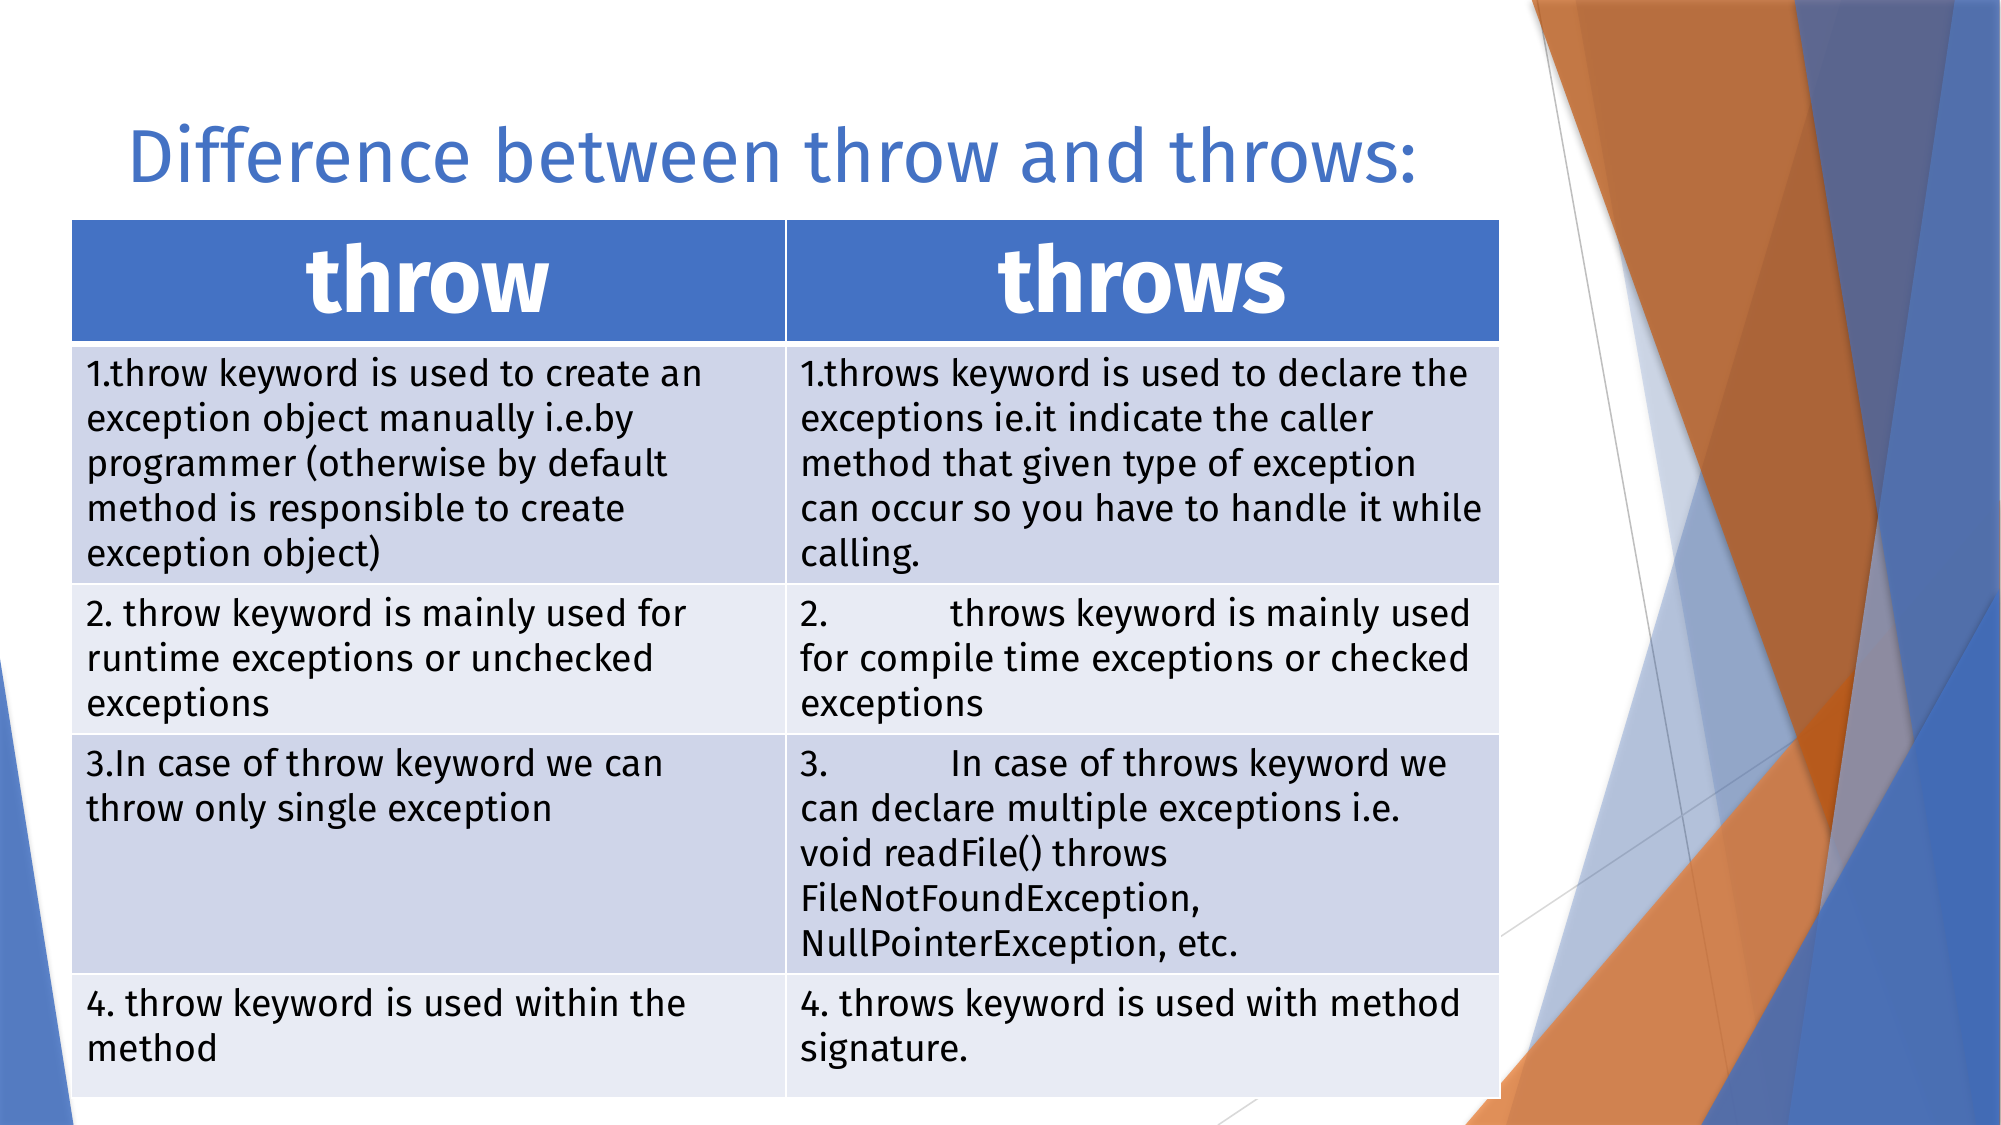

# Difference between throw and throws:
| throw | throws |
| --- | --- |
| 1.throw keyword is used to create an exception object manually i.e.by programmer (otherwise by default method is responsible to create exception object) | 1.throws keyword is used to declare the exceptions ie.it indicate the caller method that given type of exception can occur so you have to handle it while calling. |
| 2. throw keyword is mainly used for runtime exceptions or unchecked exceptions | 2. throws keyword is mainly used for compile time exceptions or checked exceptions |
| 3.In case of throw keyword we can throw only single exception | 3. In case of throws keyword we can declare multiple exceptions i.e. void readFile() throws FileNotFoundException, NullPointerException, etc. |
| 4. throw keyword is used within the method | 4. throws keyword is used with method signature. |